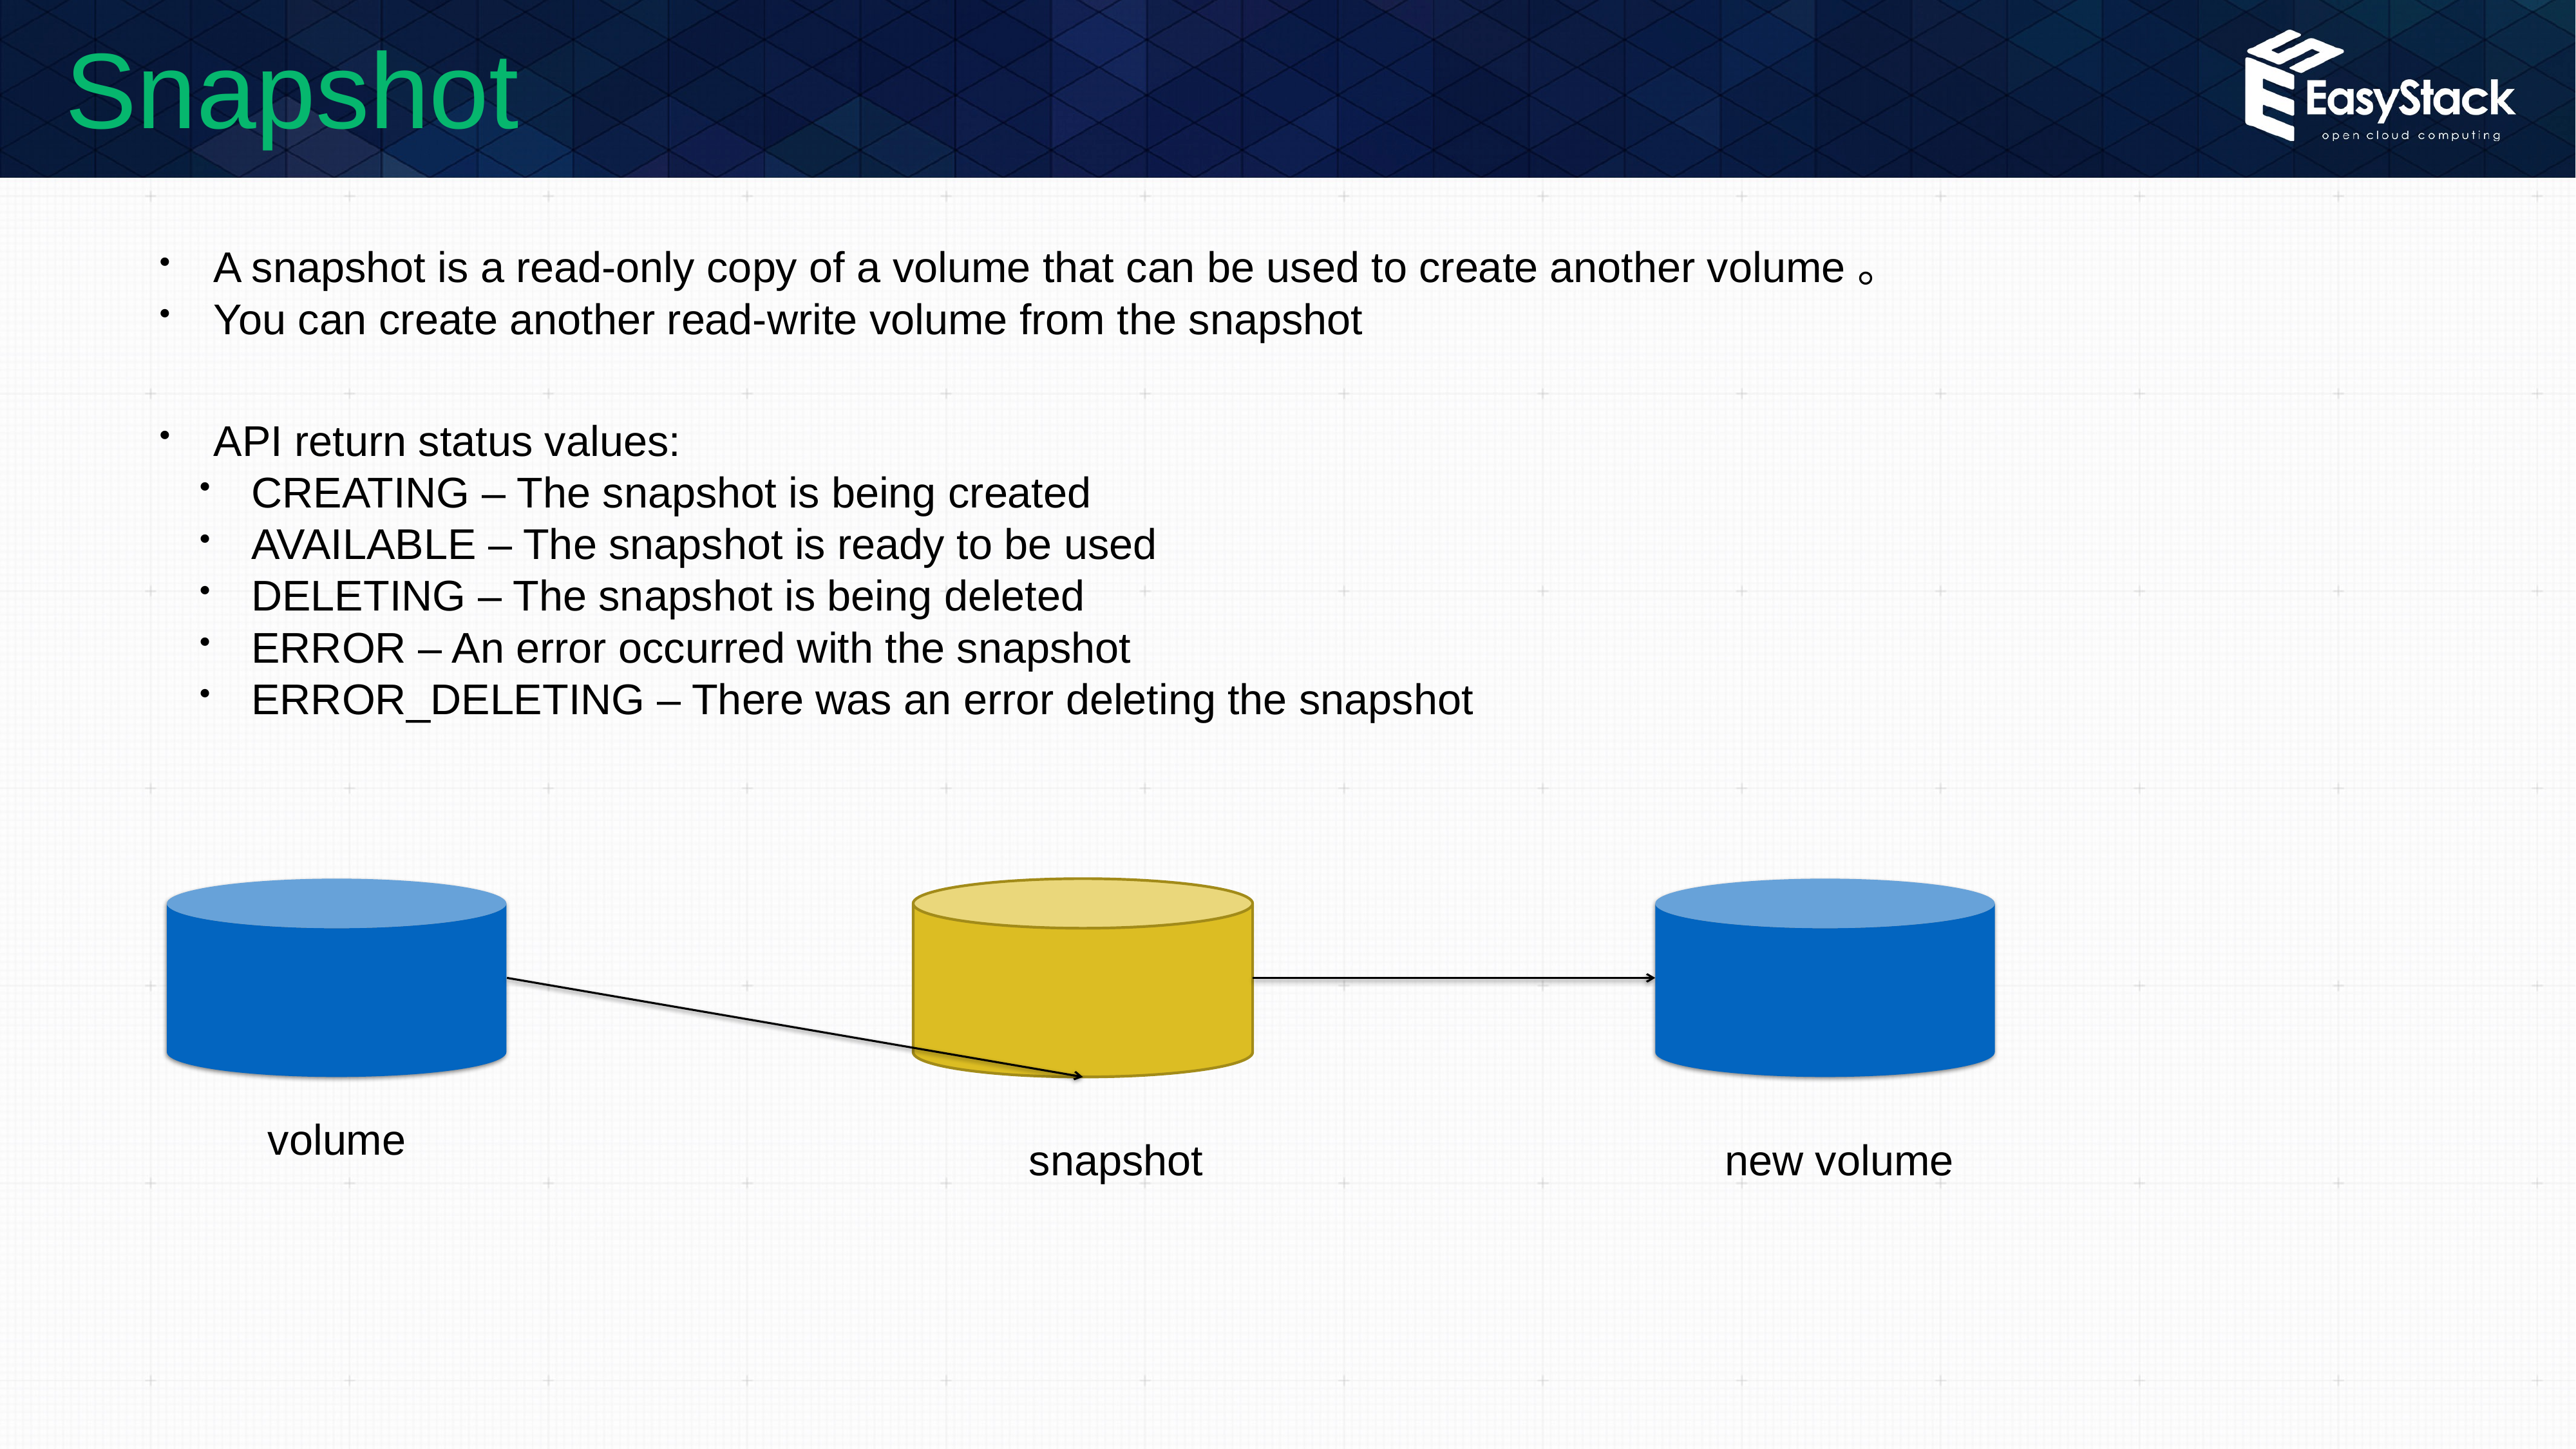

# Snapshot
A snapshot is a read-only copy of a volume that can be used to create another volume。
You can create another read-write volume from the snapshot

API return status values:
CREATING – The snapshot is being created
AVAILABLE – The snapshot is ready to be used
DELETING – The snapshot is being deleted
ERROR – An error occurred with the snapshot
ERROR_DELETING – There was an error deleting the snapshot

volume
snapshot
new volume